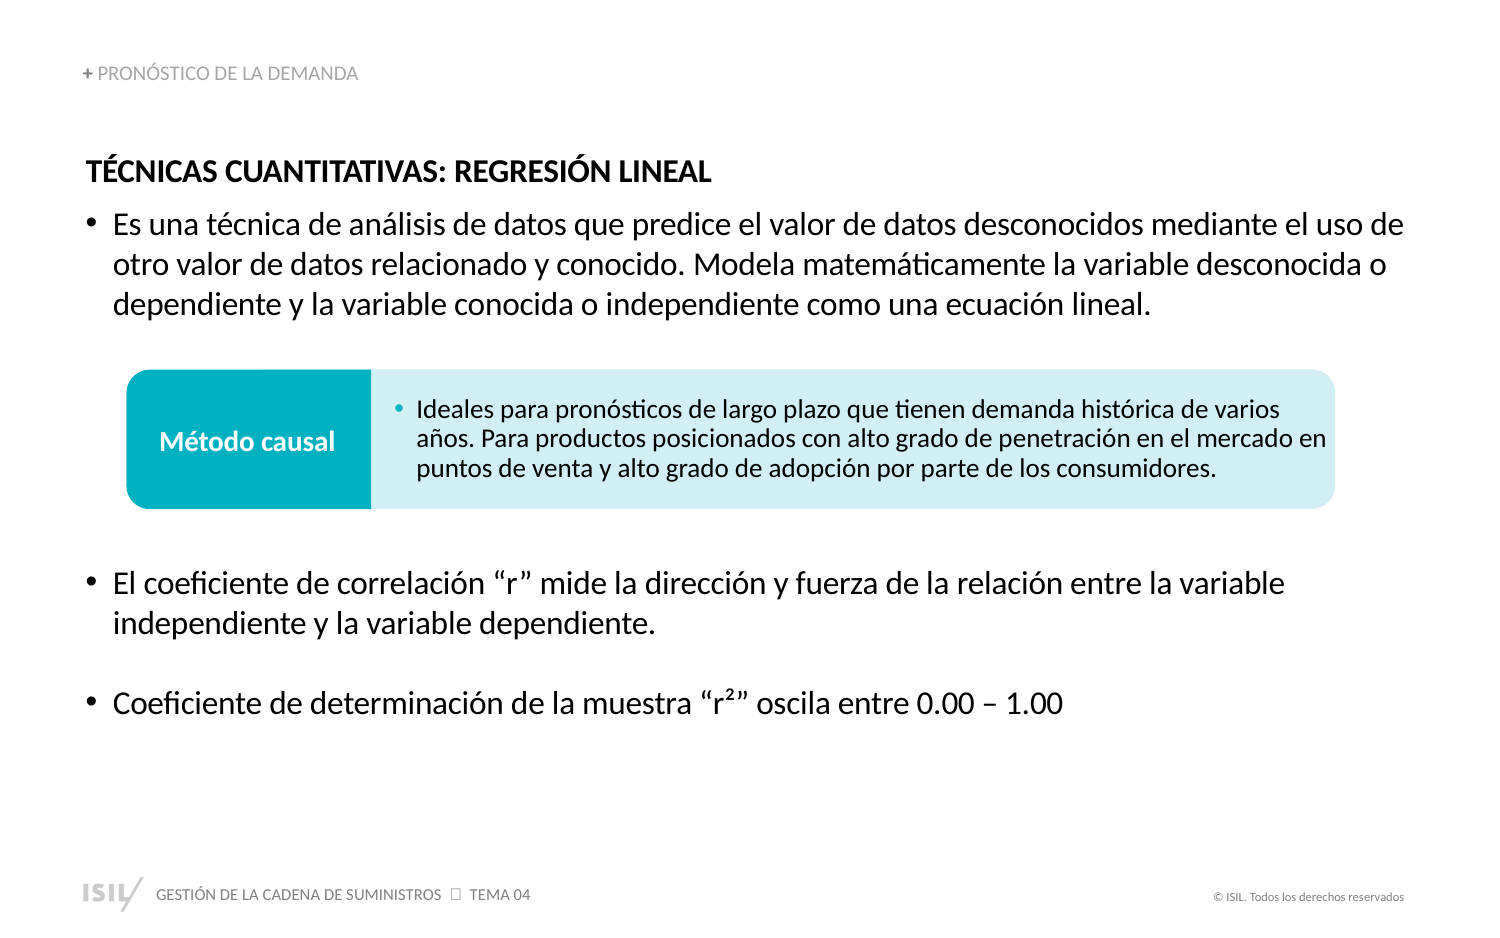

+ PRONÓSTICO DE LA DEMANDA
TÉCNICAS CUANTITATIVAS: REGRESIÓN LINEAL
Es una técnica de análisis de datos que predice el valor de datos desconocidos mediante el uso de otro valor de datos relacionado y conocido. Modela matemáticamente la variable desconocida o dependiente y la variable conocida o independiente como una ecuación lineal.

El coeficiente de correlación “r” mide la dirección y fuerza de la relación entre la variable independiente y la variable dependiente.

Coeficiente de determinación de la muestra “r²” oscila entre 0.00 – 1.00

Ideales para pronósticos de largo plazo que tienen demanda histórica de varios años. Para productos posicionados con alto grado de penetración en el mercado en puntos de venta y alto grado de adopción por parte de los consumidores.
Método causal